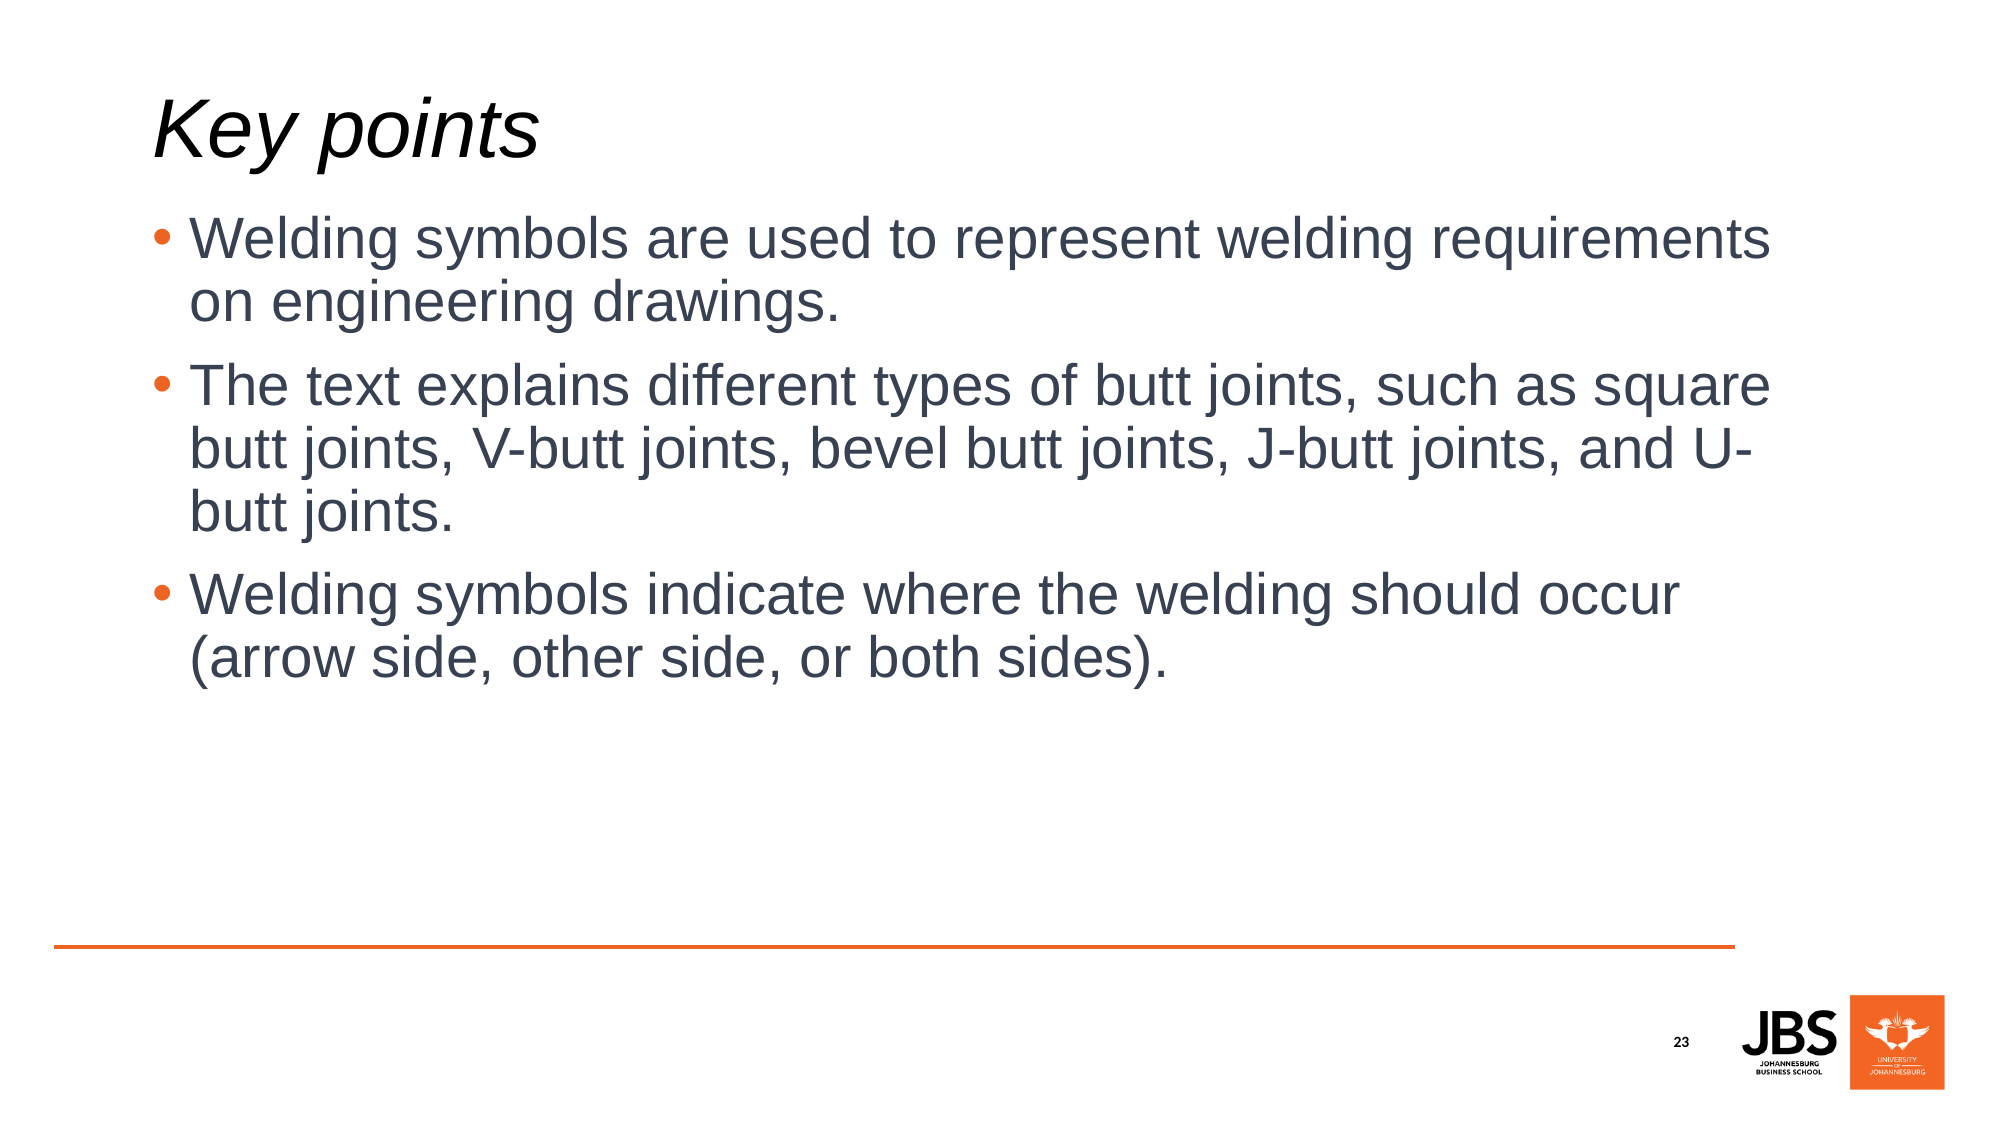

# Key points
Welding symbols are used to represent welding requirements on engineering drawings.
The text explains different types of butt joints, such as square butt joints, V-butt joints, bevel butt joints, J-butt joints, and U-butt joints.
Welding symbols indicate where the welding should occur (arrow side, other side, or both sides).